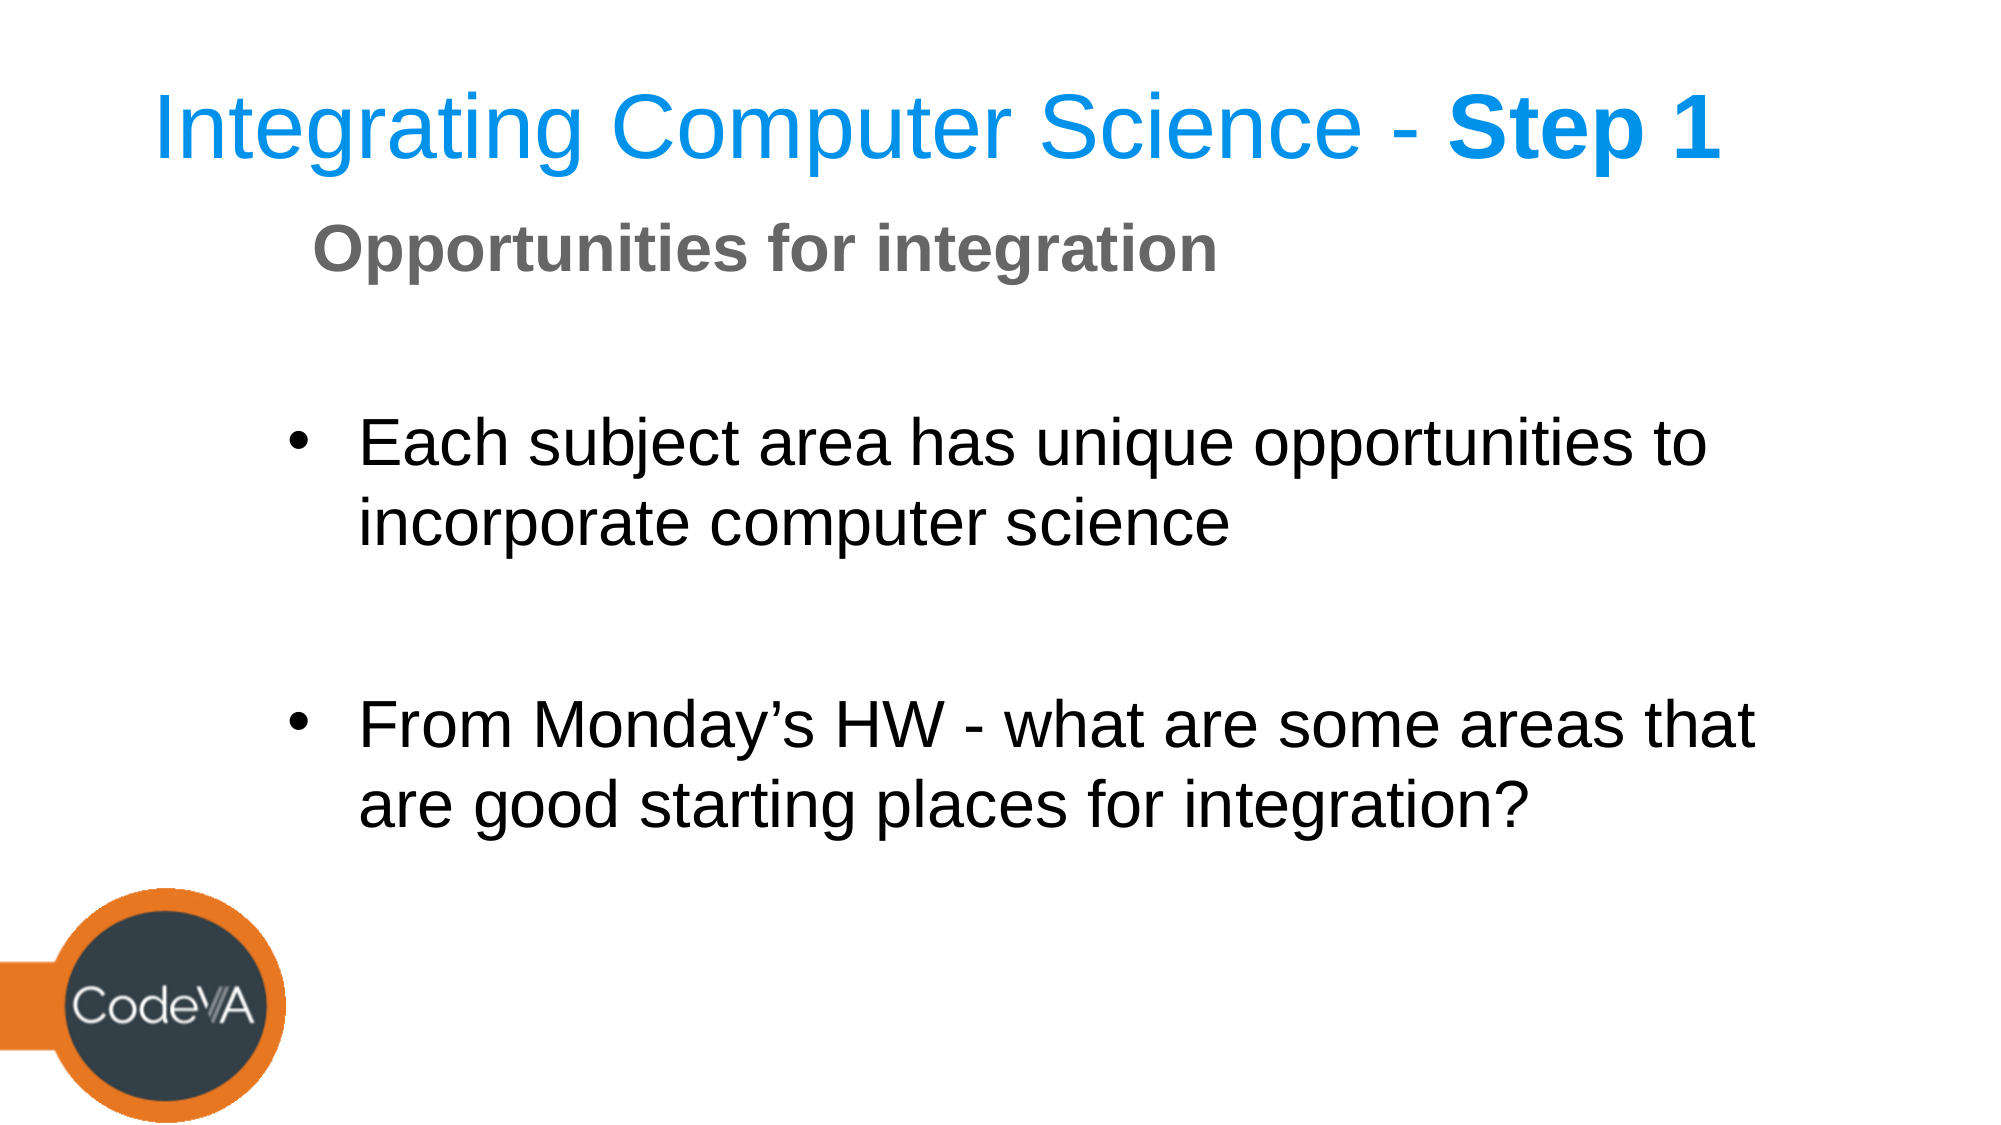

# Integrating Computer Science - Step 1
Opportunities for integration

Each subject area has unique opportunities to incorporate computer science

From Monday’s HW - what are some areas that are good starting places for integration?